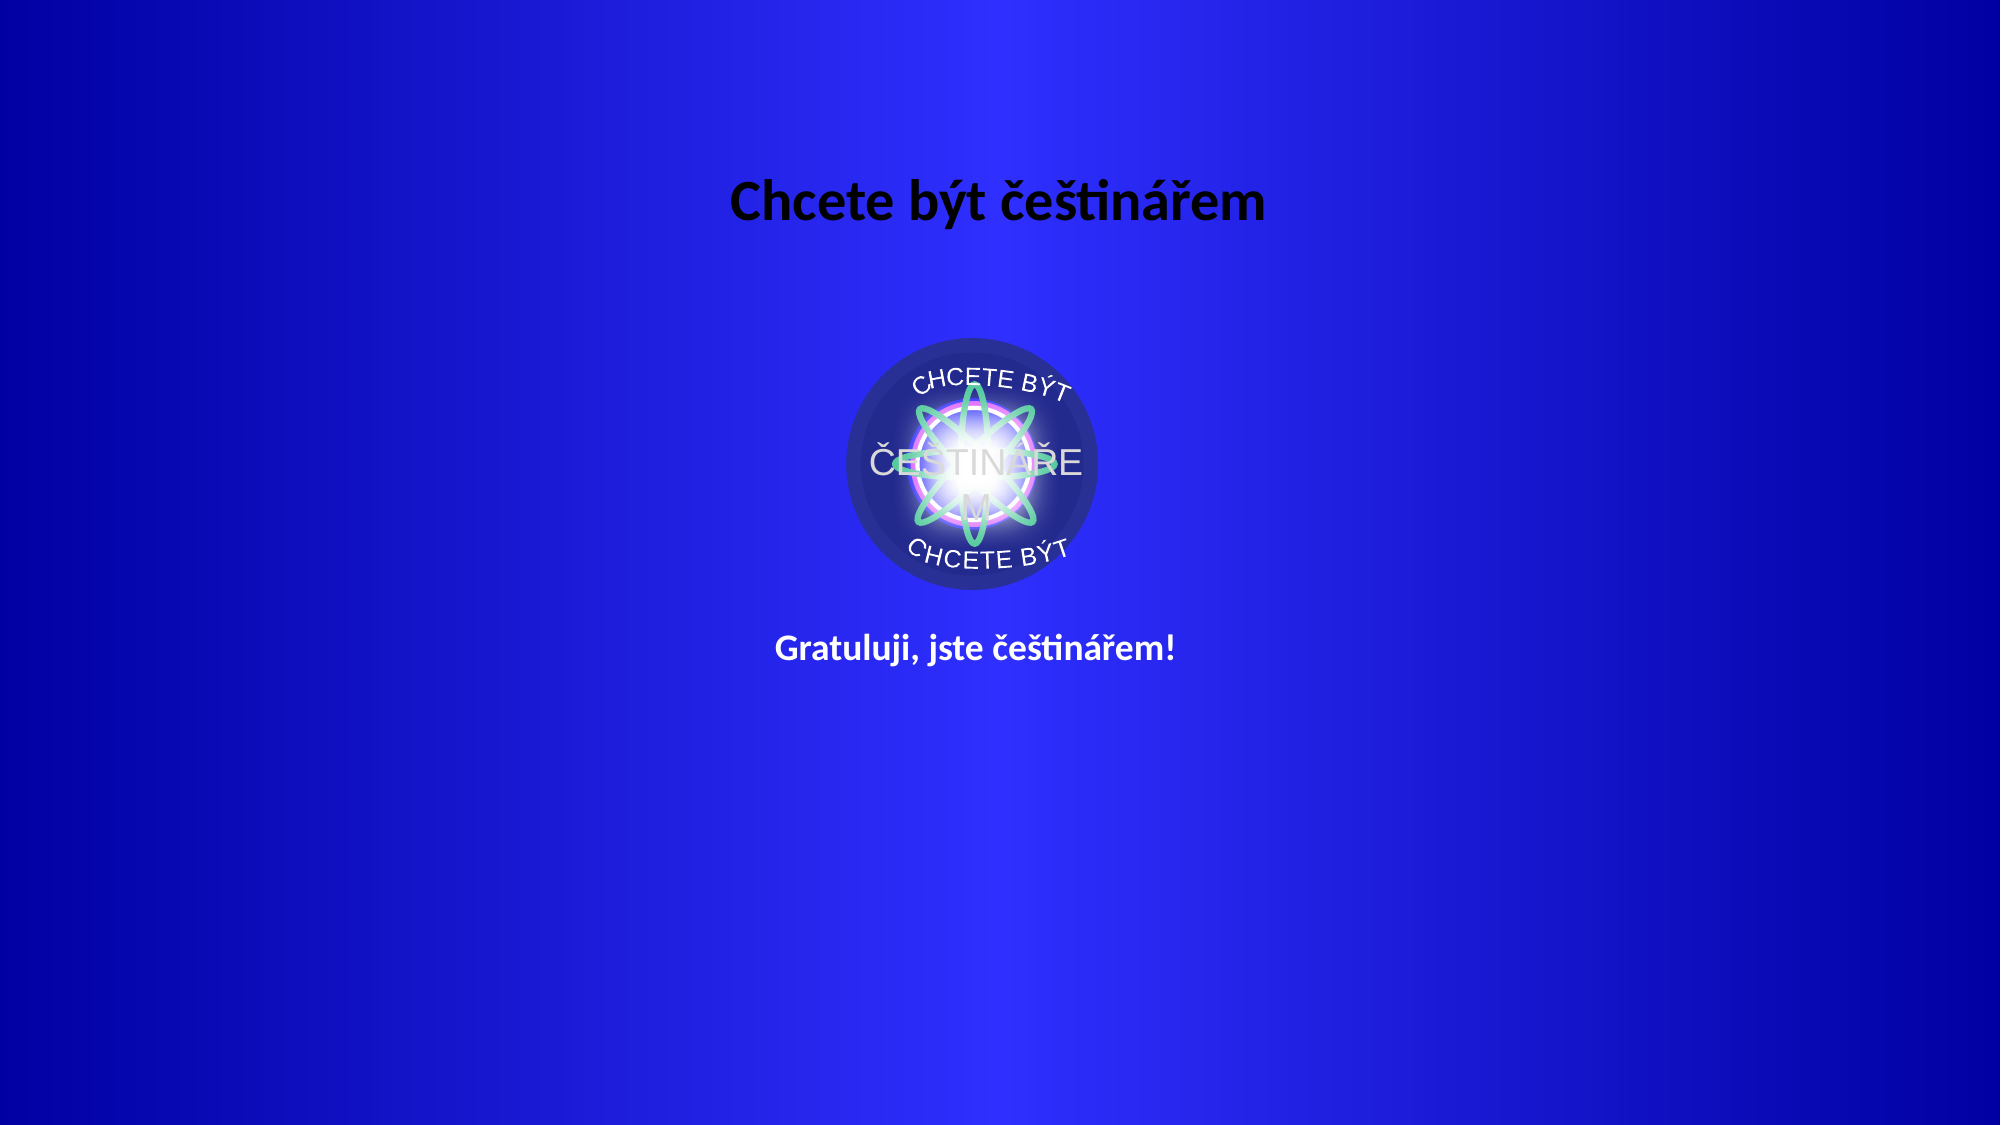

Chcete být češtinářem

CHCETE BÝT

ČEŠTINÁŘEM

CHCETE BÝT
Gratuluji, jste češtinářem!